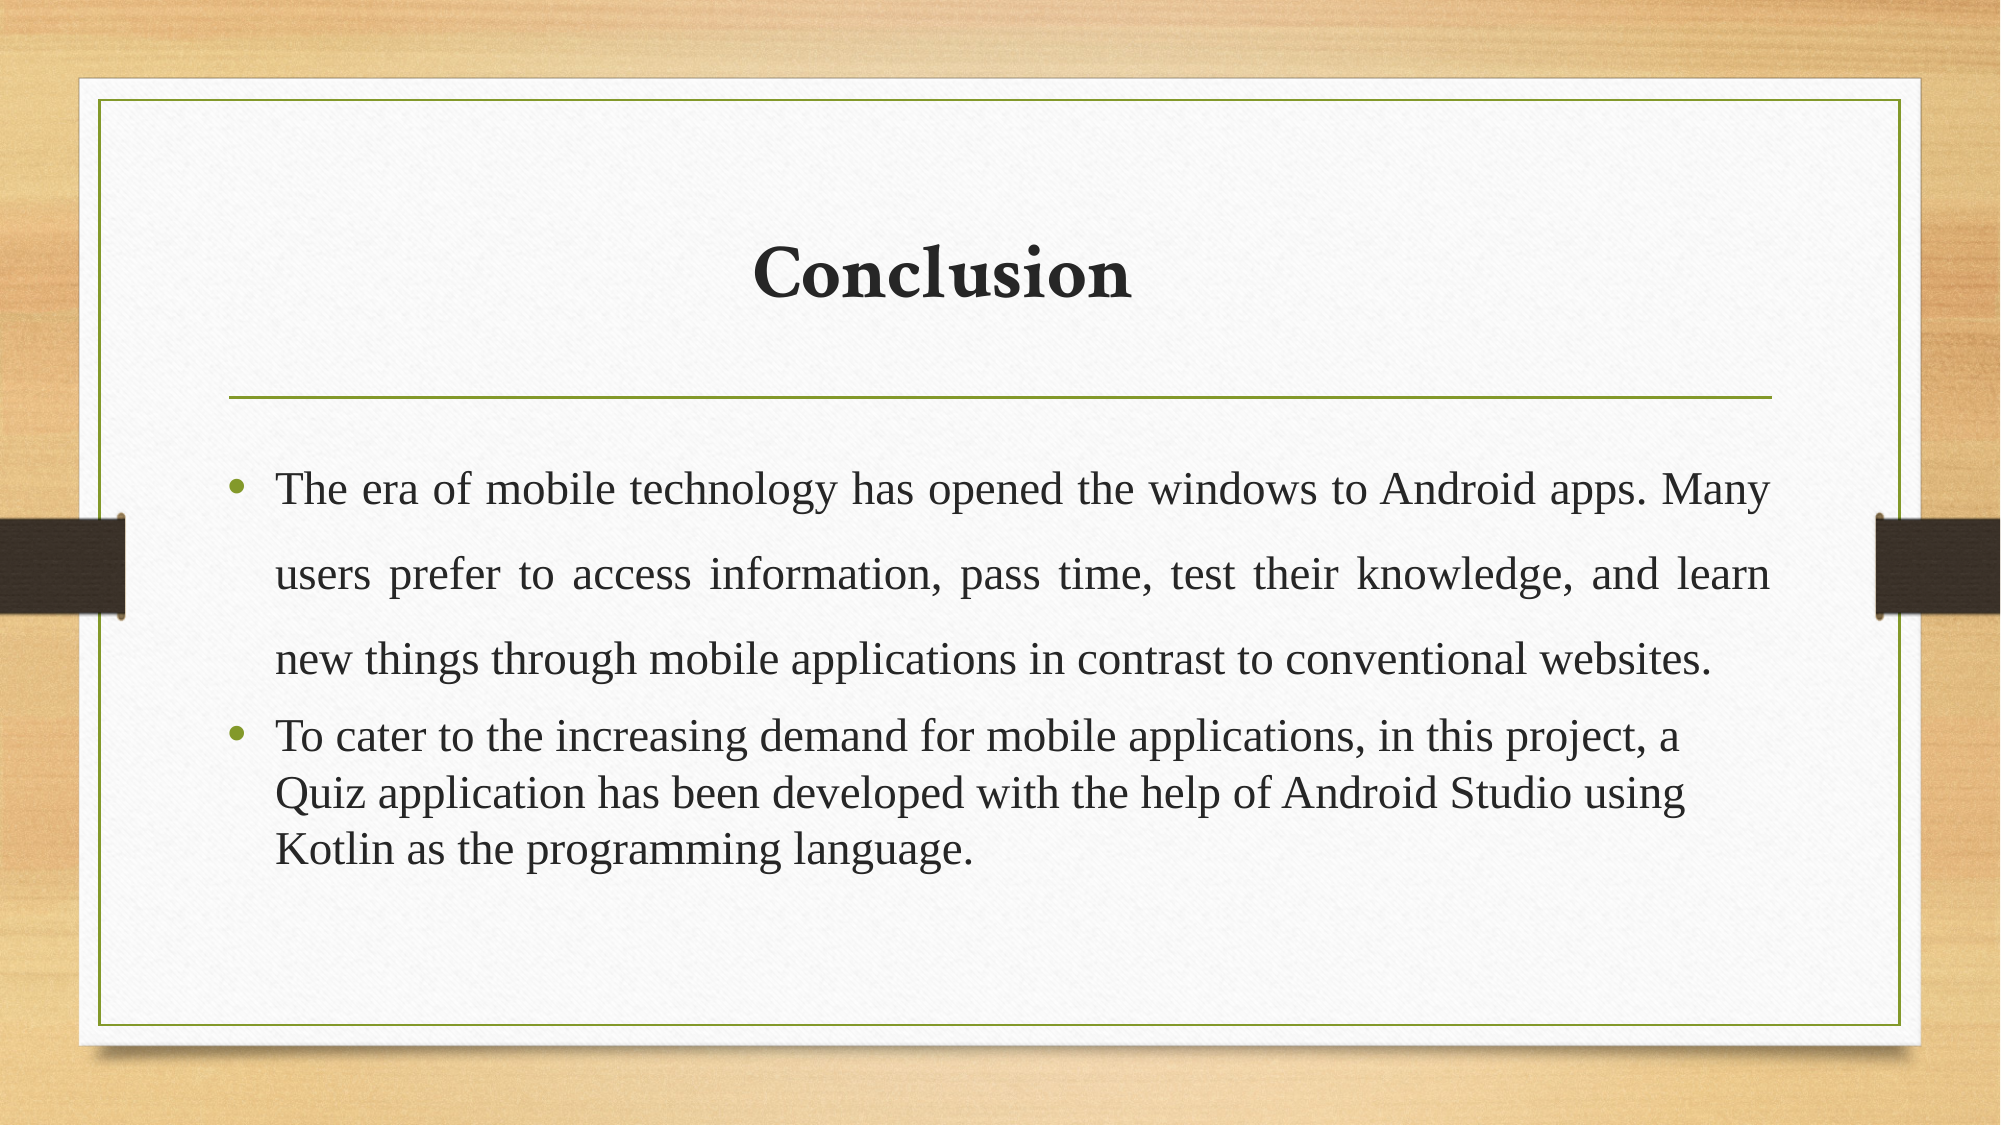

# Conclusion
The era of mobile technology has opened the windows to Android apps. Many users prefer to access information, pass time, test their knowledge, and learn new things through mobile applications in contrast to conventional websites.
To cater to the increasing demand for mobile applications, in this project, a Quiz application has been developed with the help of Android Studio using Kotlin as the programming language.